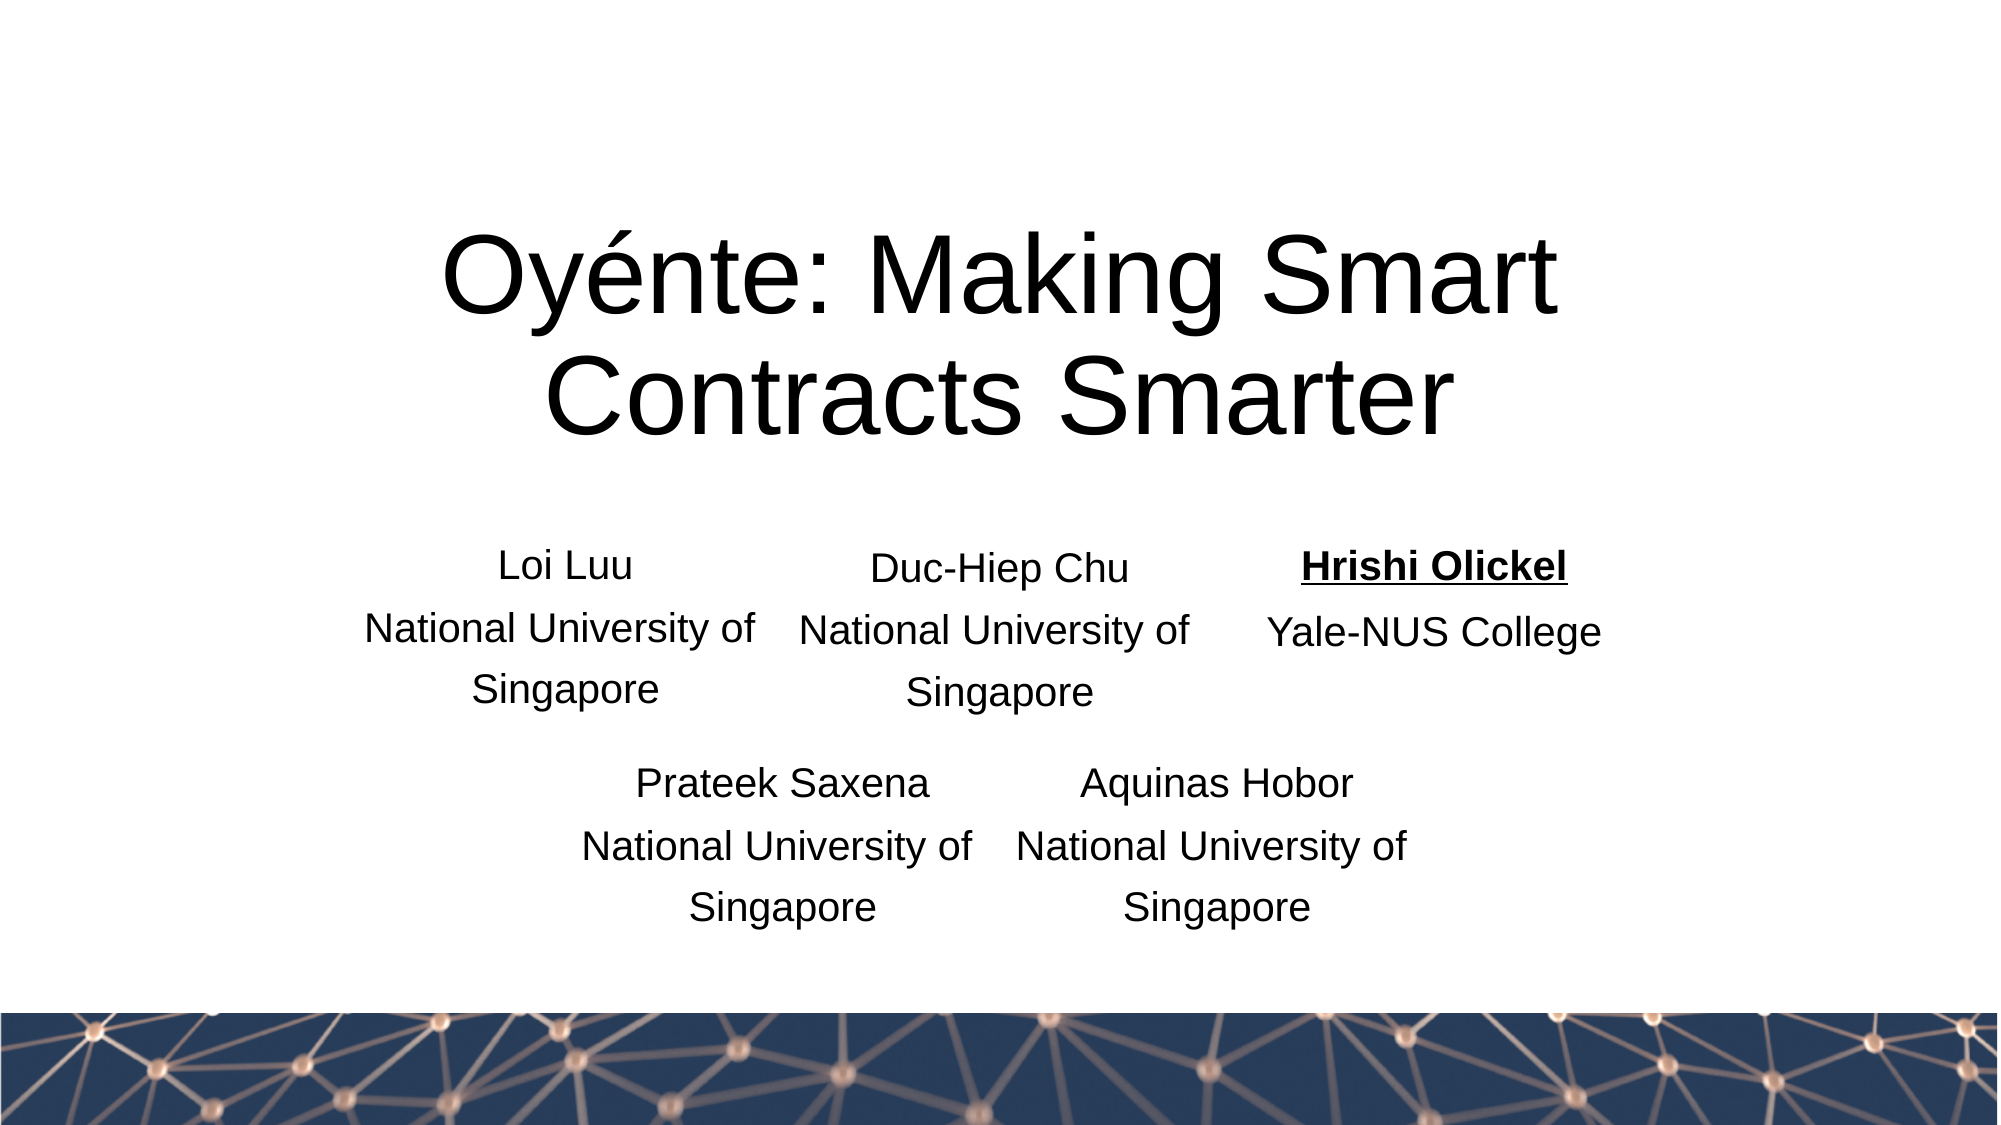

# Oyénte: Making Smart Contracts Smarter
Loi Luu
National University of
Singapore
Hrishi Olickel
Yale-NUS College
Duc-Hiep Chu
National University of
Singapore
Prateek Saxena
National University of
Singapore
Aquinas Hobor
National University of
Singapore